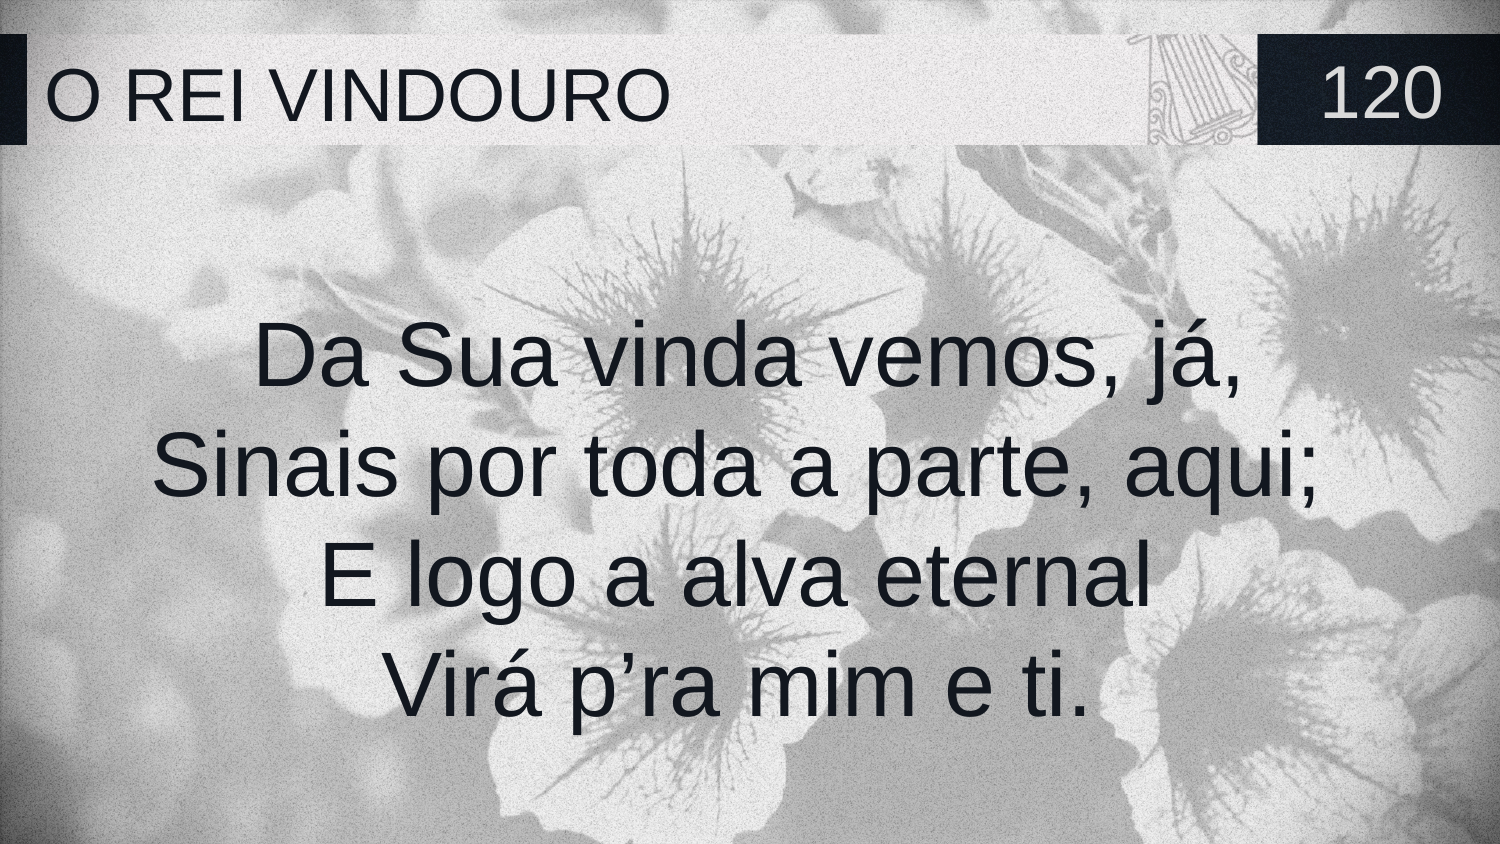

# O REI VINDOURO
120
Da Sua vinda vemos, já,
Sinais por toda a parte, aqui;
E logo a alva eternal
Virá p’ra mim e ti.